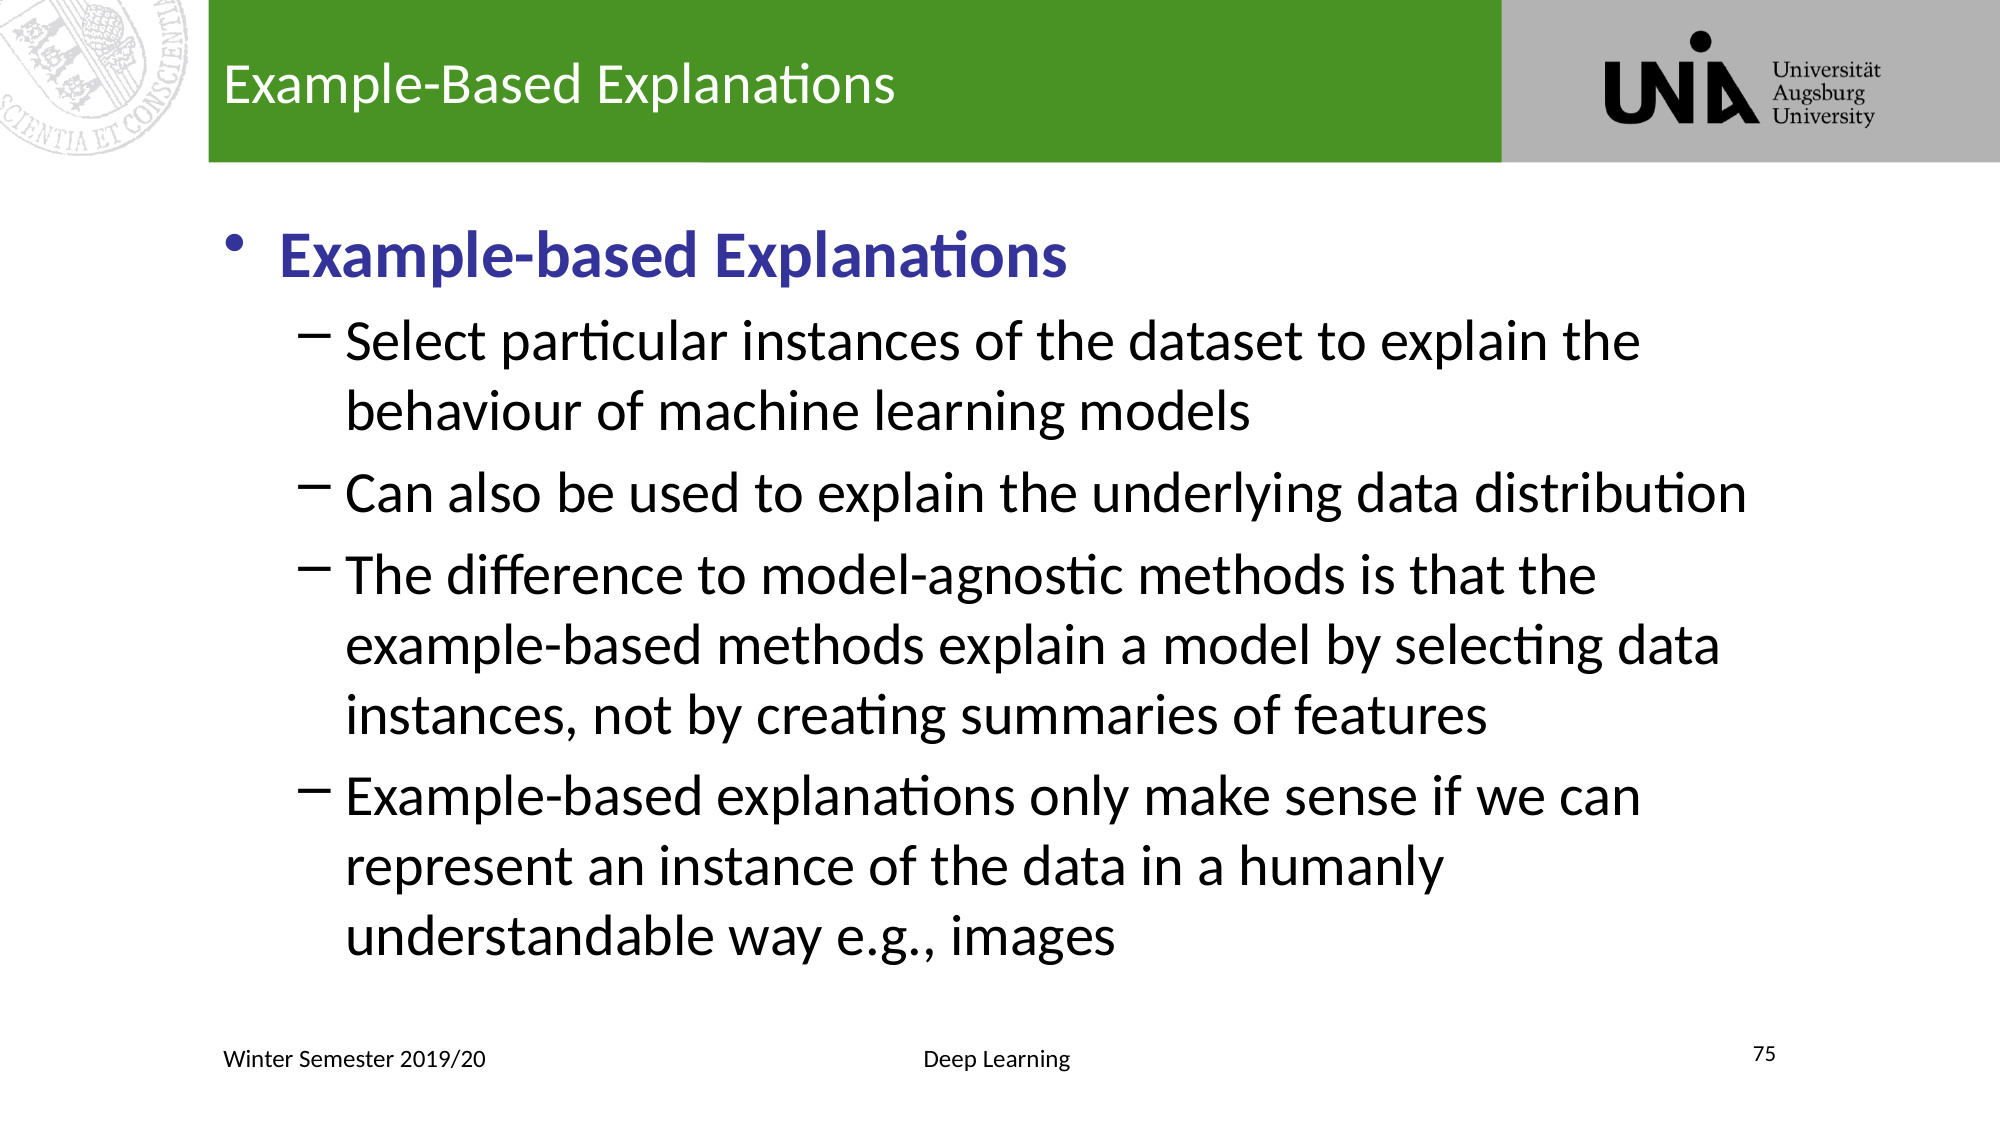

# Example-Based Explanations
Example-based Explanations
Select particular instances of the dataset to explain the behaviour of machine learning models
Can also be used to explain the underlying data distribution
The difference to model-agnostic methods is that the example-based methods explain a model by selecting data instances, not by creating summaries of features
Example-based explanations only make sense if we can represent an instance of the data in a humanly understandable way e.g., images
75